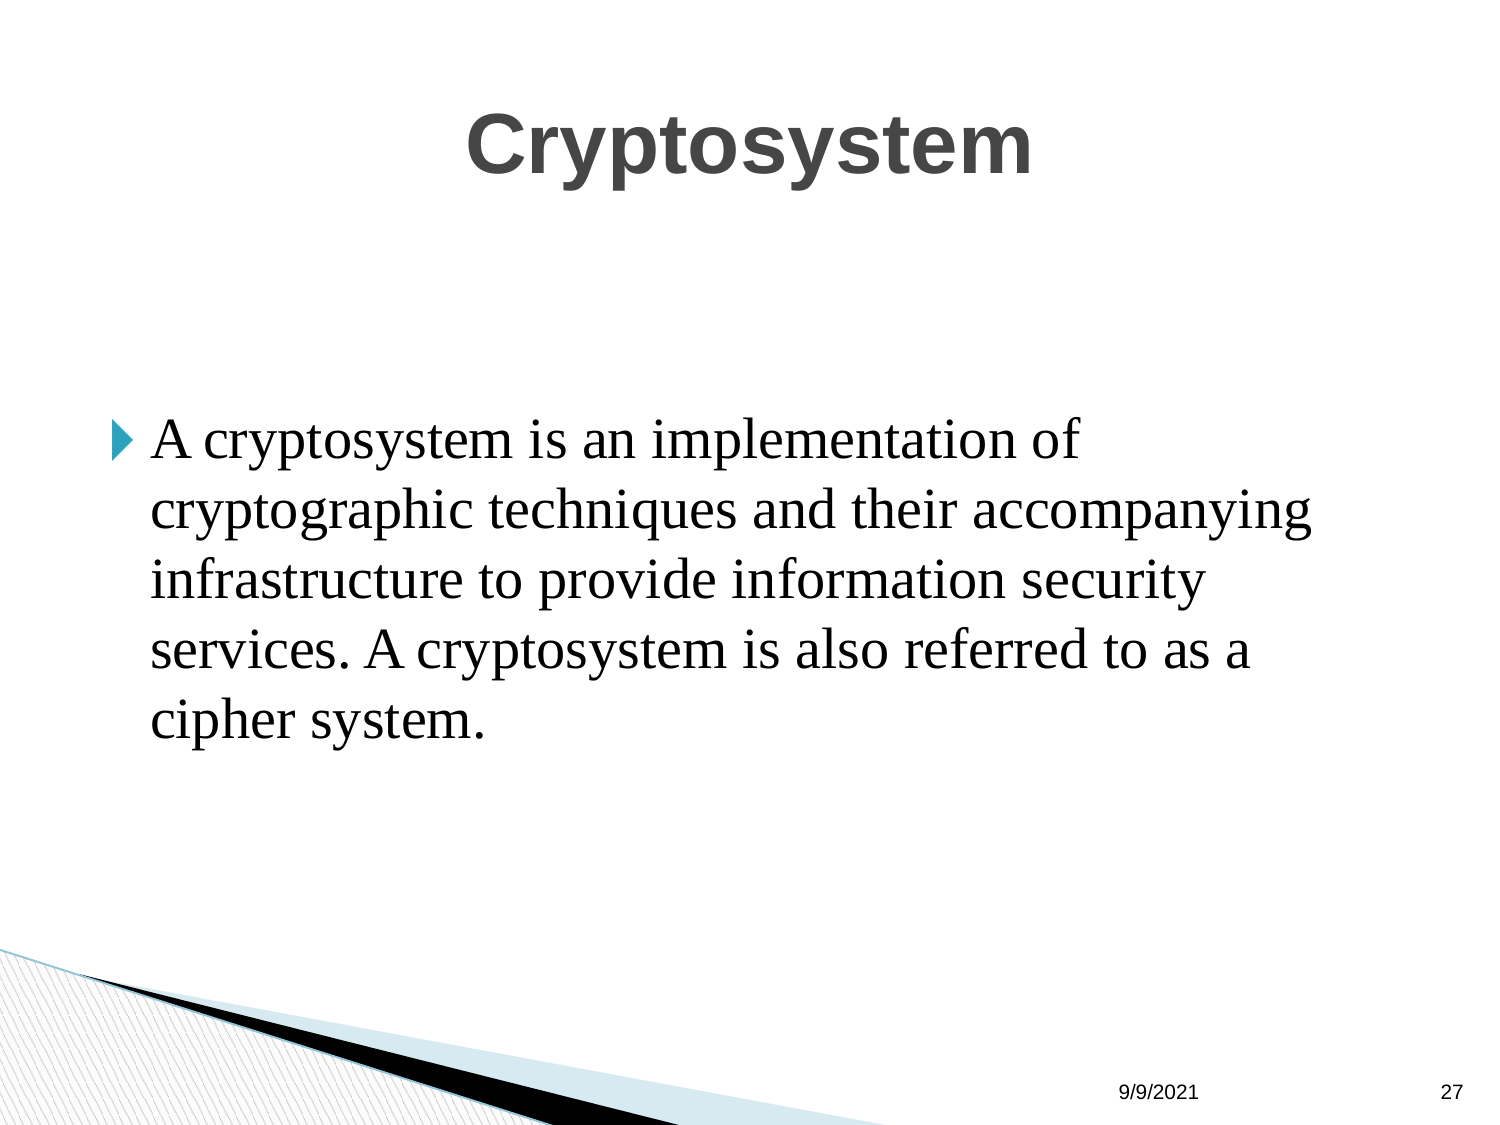

# Cryptosystem
A cryptosystem is an implementation of cryptographic techniques and their accompanying infrastructure to provide information security services. A cryptosystem is also referred to as a cipher system.

9/9/2021
27